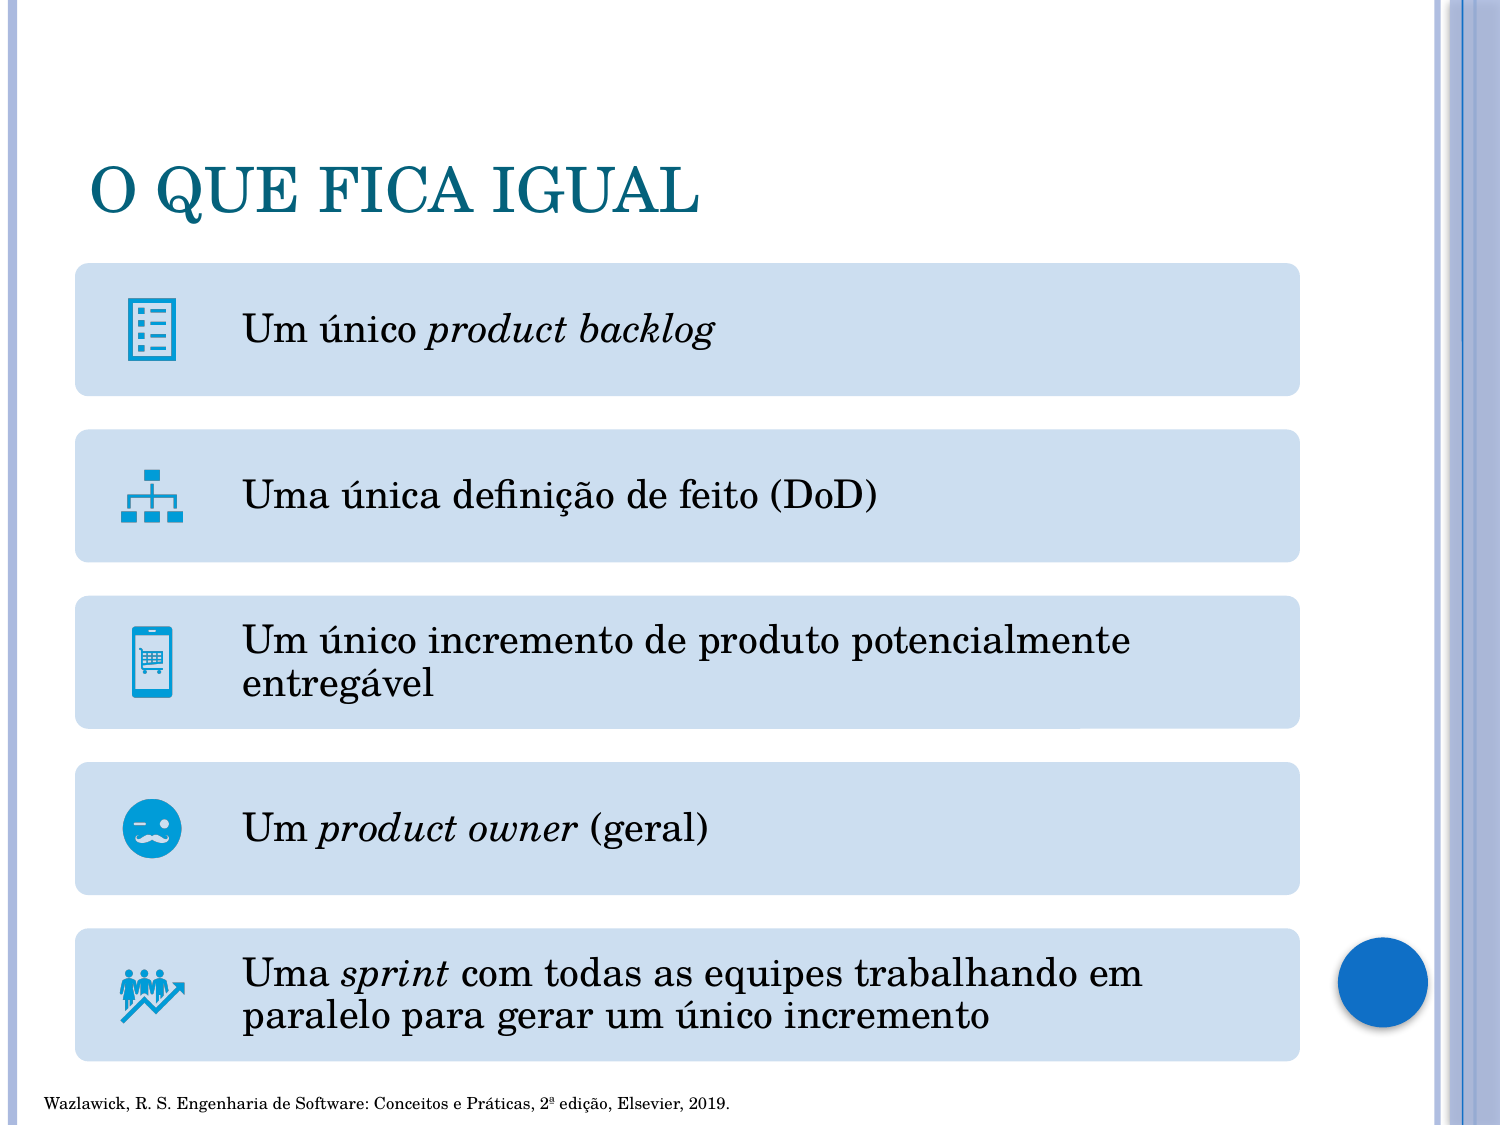

# O que fica igual
Um único product backlog
Uma única definição de feito (DoD)
Um único incremento de produto potencialmente entregável
Um product owner (geral)
Uma sprint com todas as equipes trabalhando em paralelo para gerar um único incremento